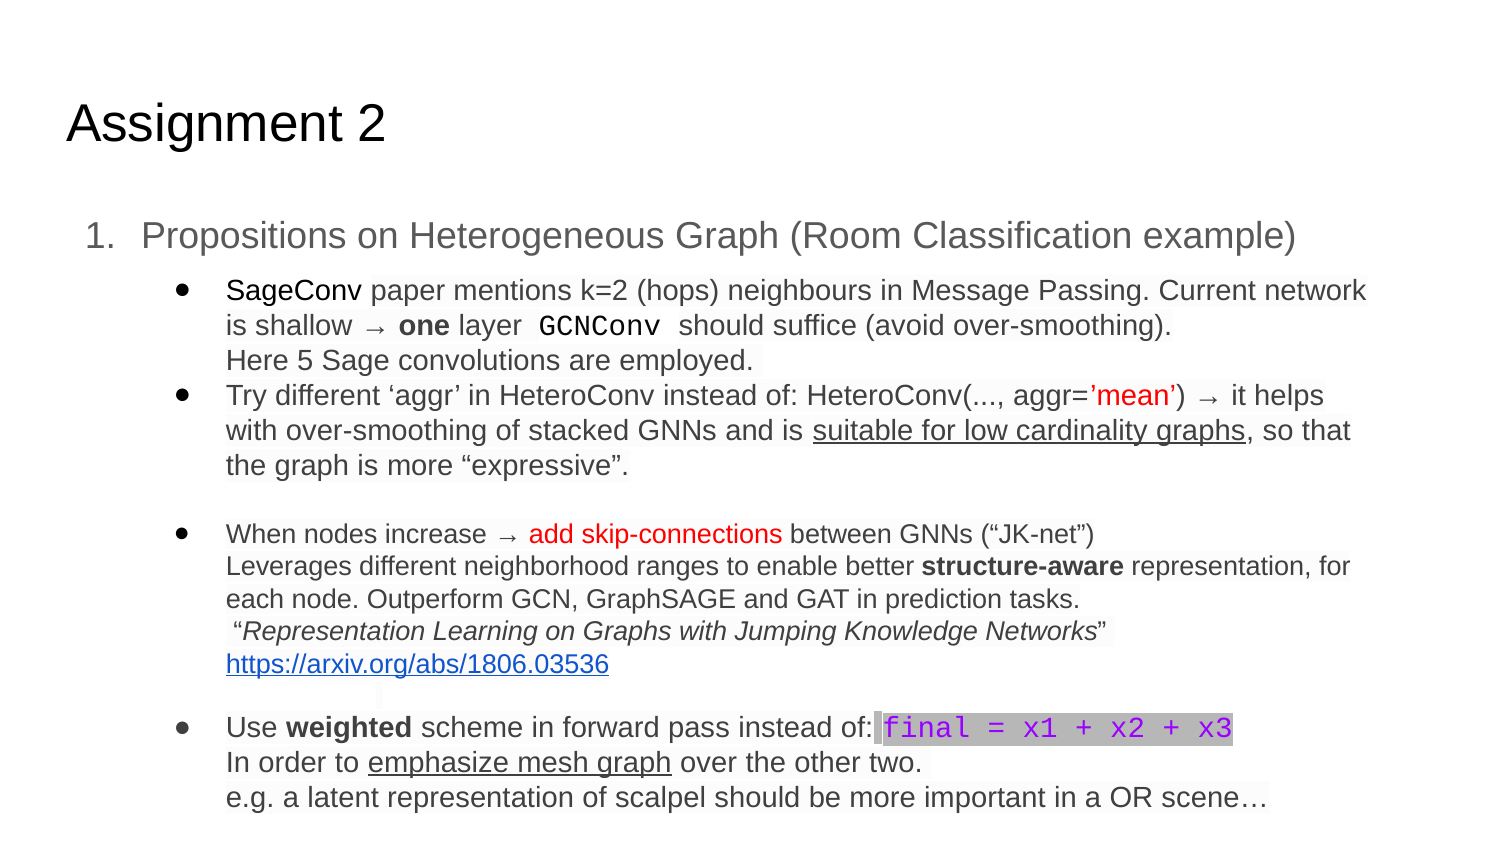

# Assignment 2
Propositions on Heterogeneous Graph (Room Classification example)
SageConv paper mentions k=2 (hops) neighbours in Message Passing. Current network is shallow → one layer  GCNConv should suffice (avoid over-smoothing).
Here 5 Sage convolutions are employed.
Try different ‘aggr’ in HeteroConv instead of: HeteroConv(..., aggr=’mean’) → it helps with over-smoothing of stacked GNNs and is suitable for low cardinality graphs, so that the graph is more “expressive”.
When nodes increase → add skip-connections between GNNs (“JK-net”)
Leverages different neighborhood ranges to enable better structure-aware representation, for each node. Outperform GCN, GraphSAGE and GAT in prediction tasks.
 “Representation Learning on Graphs with Jumping Knowledge Networks” https://arxiv.org/abs/1806.03536
Use weighted scheme in forward pass instead of: final = x1 + x2 + x3
In order to emphasize mesh graph over the other two.
e.g. a latent representation of scalpel should be more important in a OR scene…